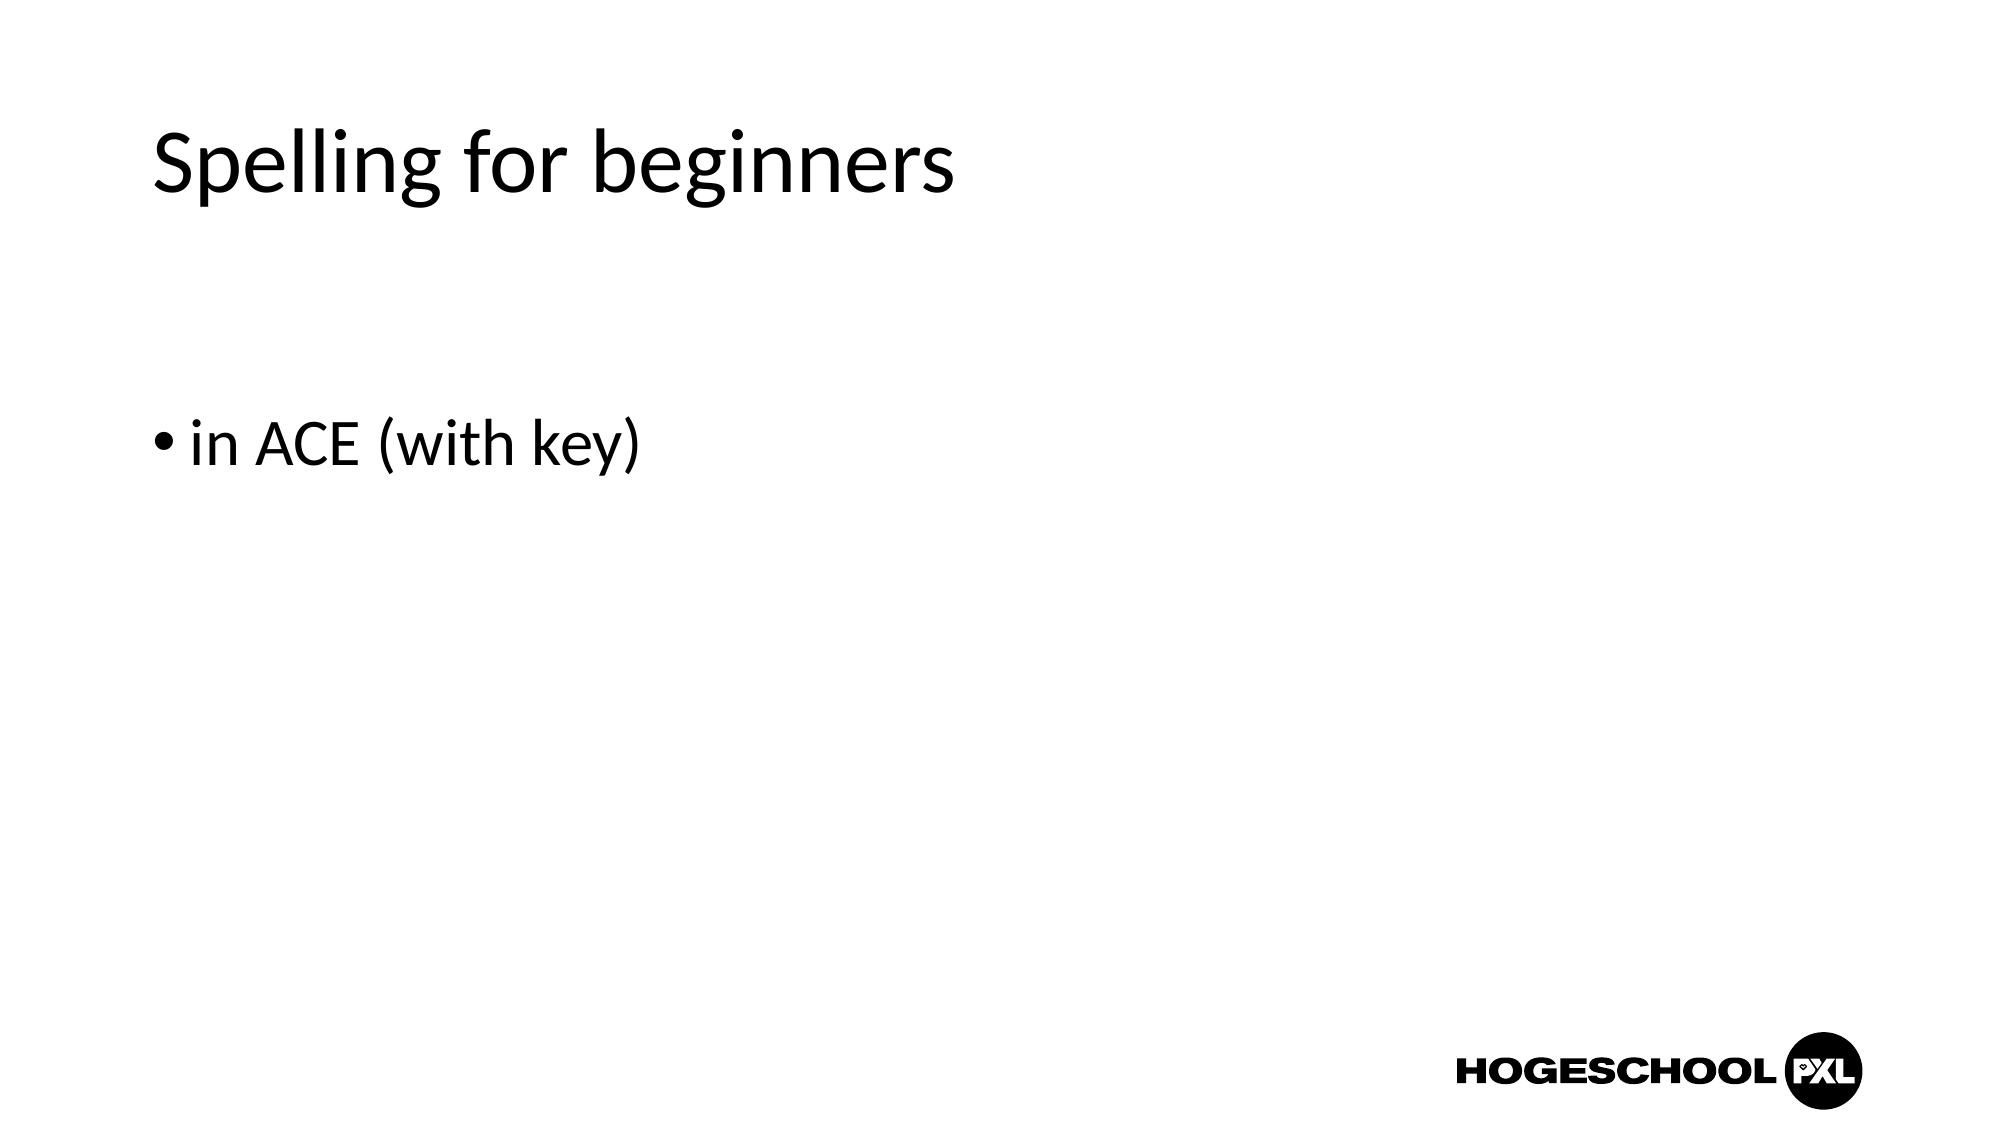

# Spelling for beginners

in ACE (with key)